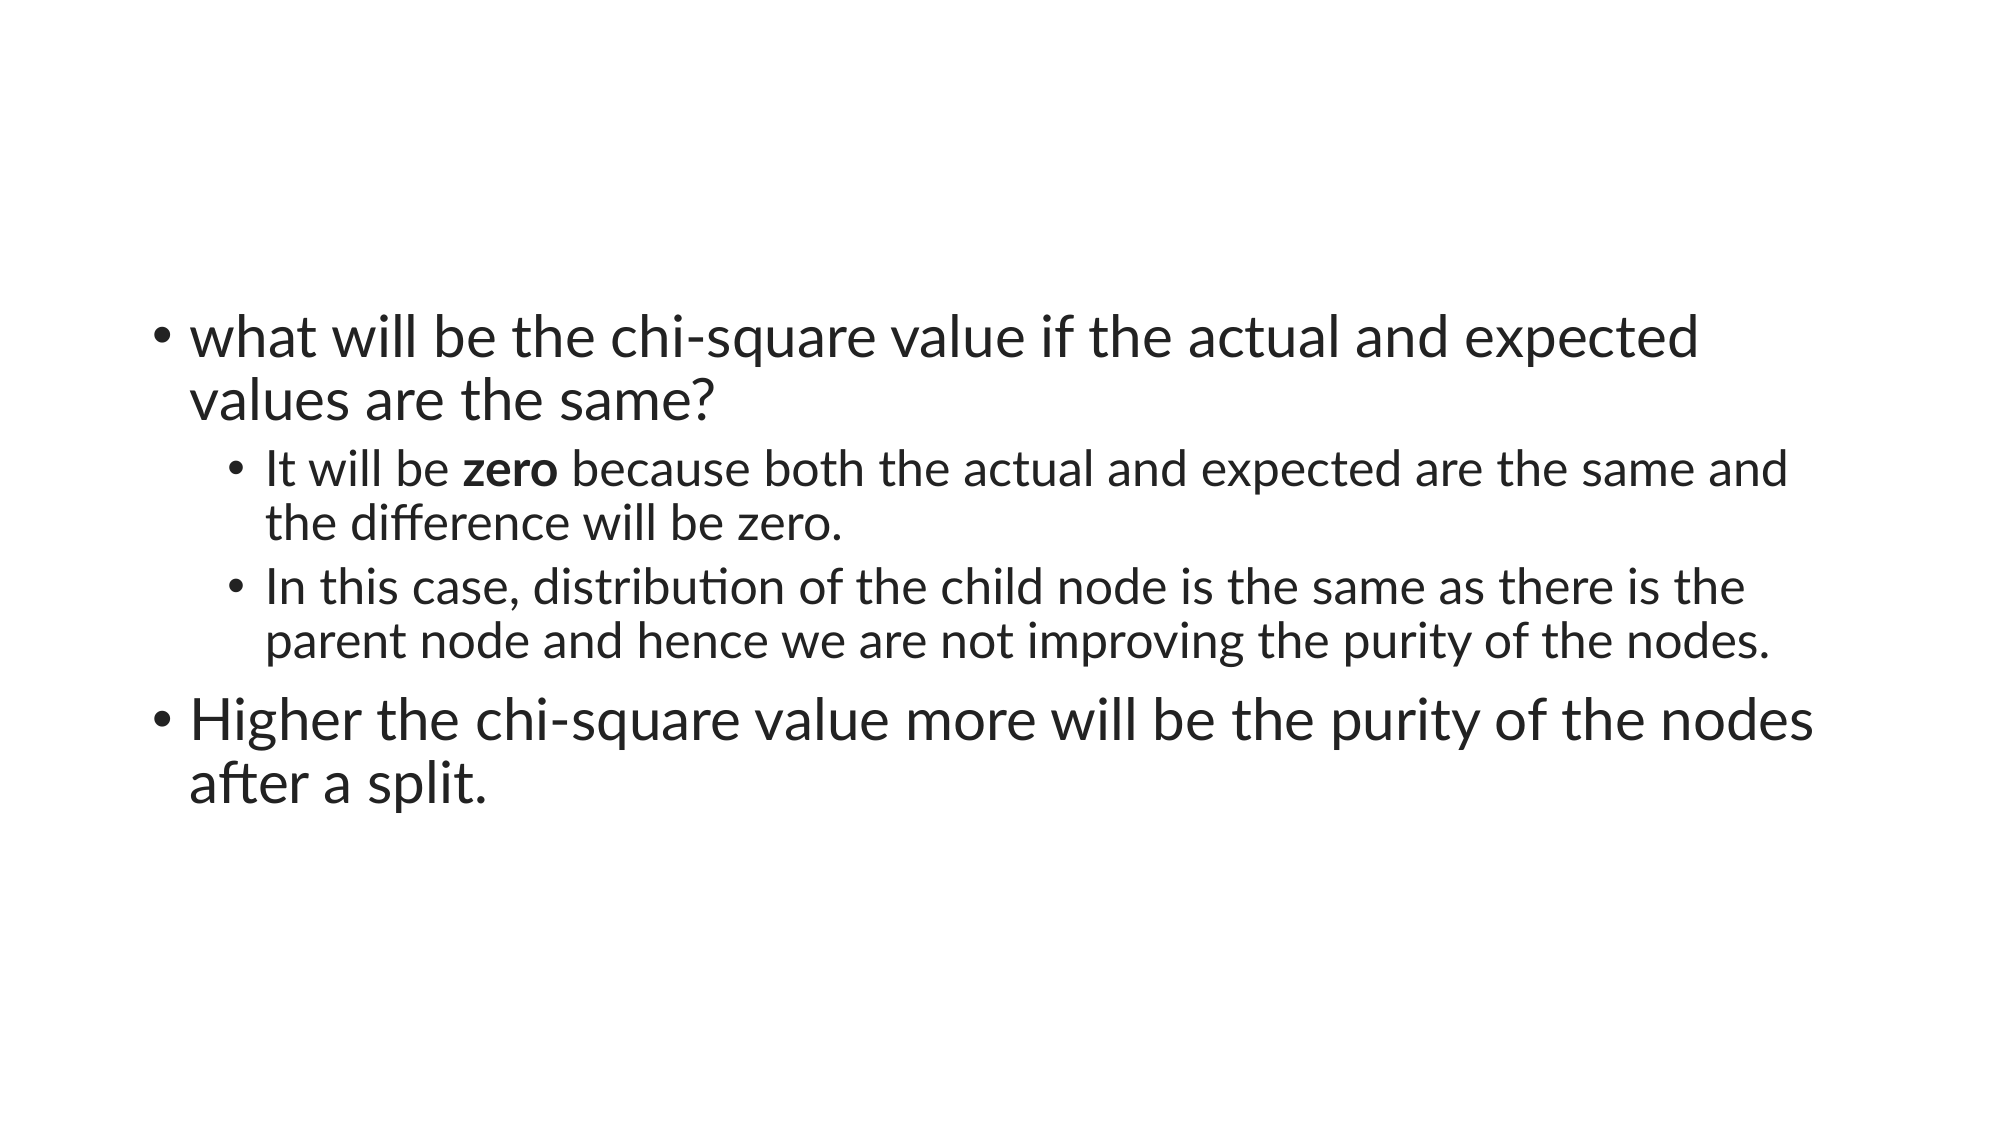

#
what will be the chi-square value if the actual and expected values are the same?
It will be zero because both the actual and expected are the same and the difference will be zero.
In this case, distribution of the child node is the same as there is the parent node and hence we are not improving the purity of the nodes.
Higher the chi-square value more will be the purity of the nodes after a split.